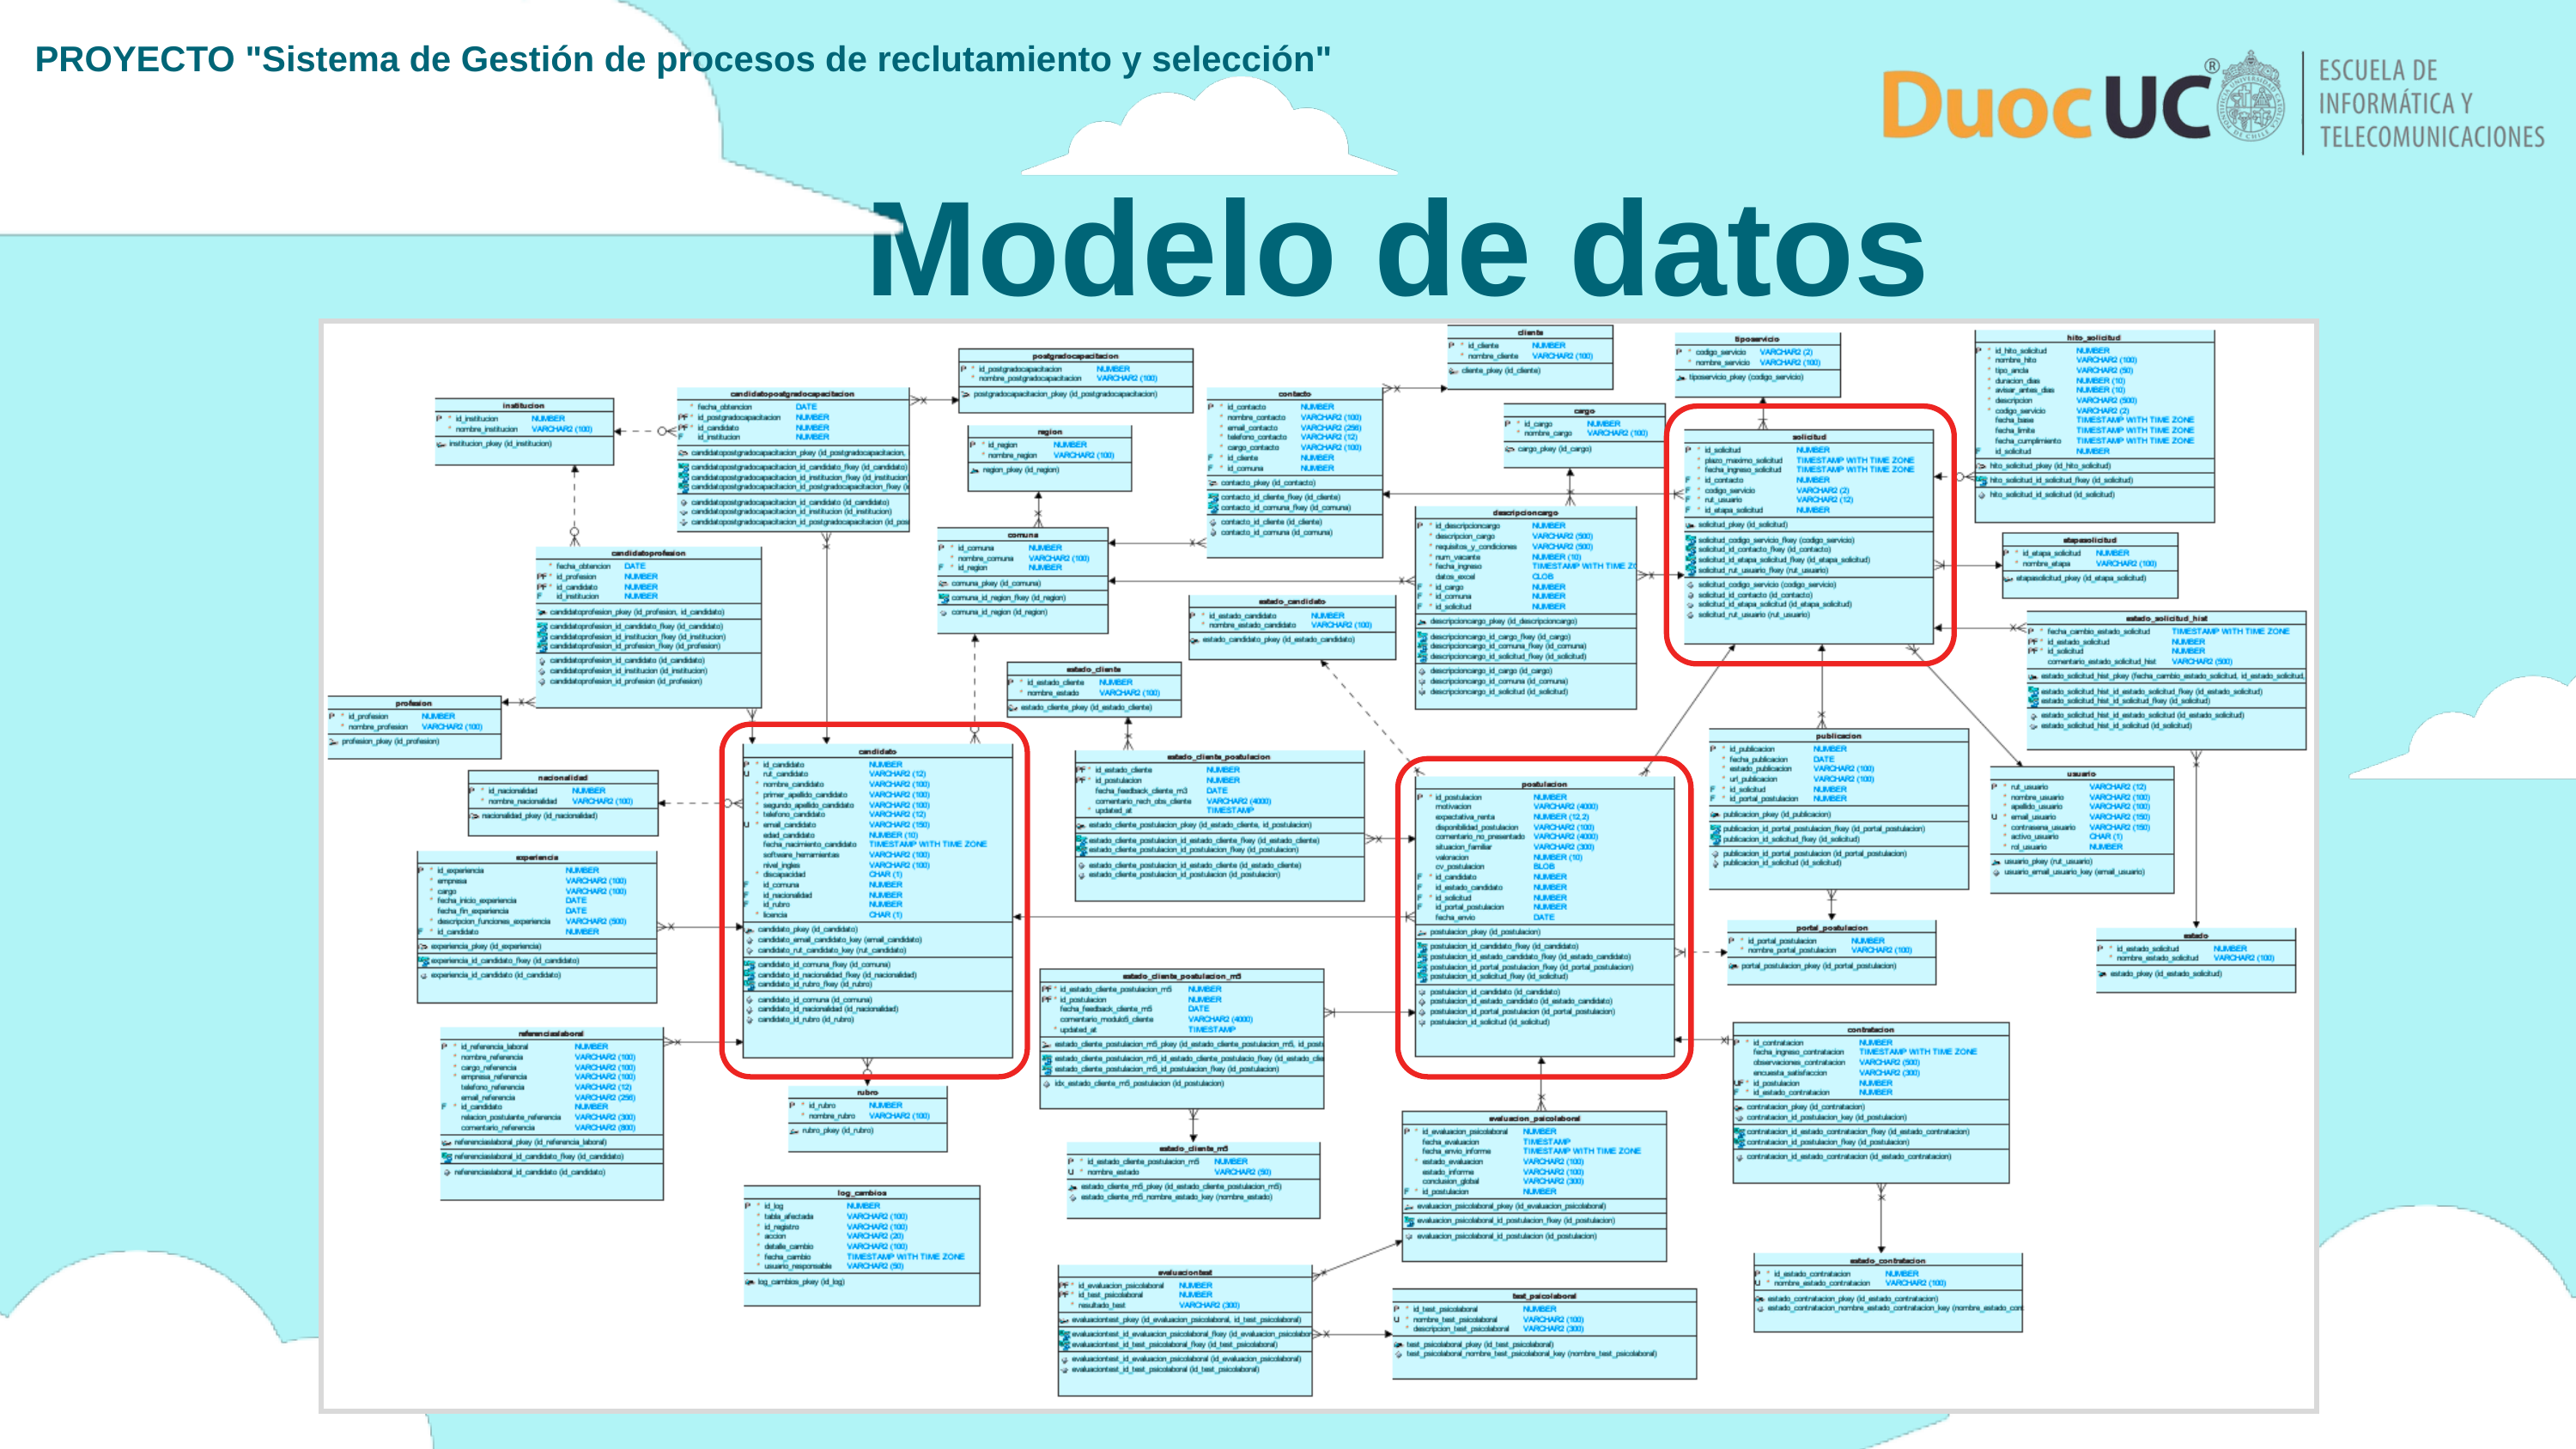

PROYECTO "Sistema de Gestión de procesos de reclutamiento y selección"

Modelo de datos